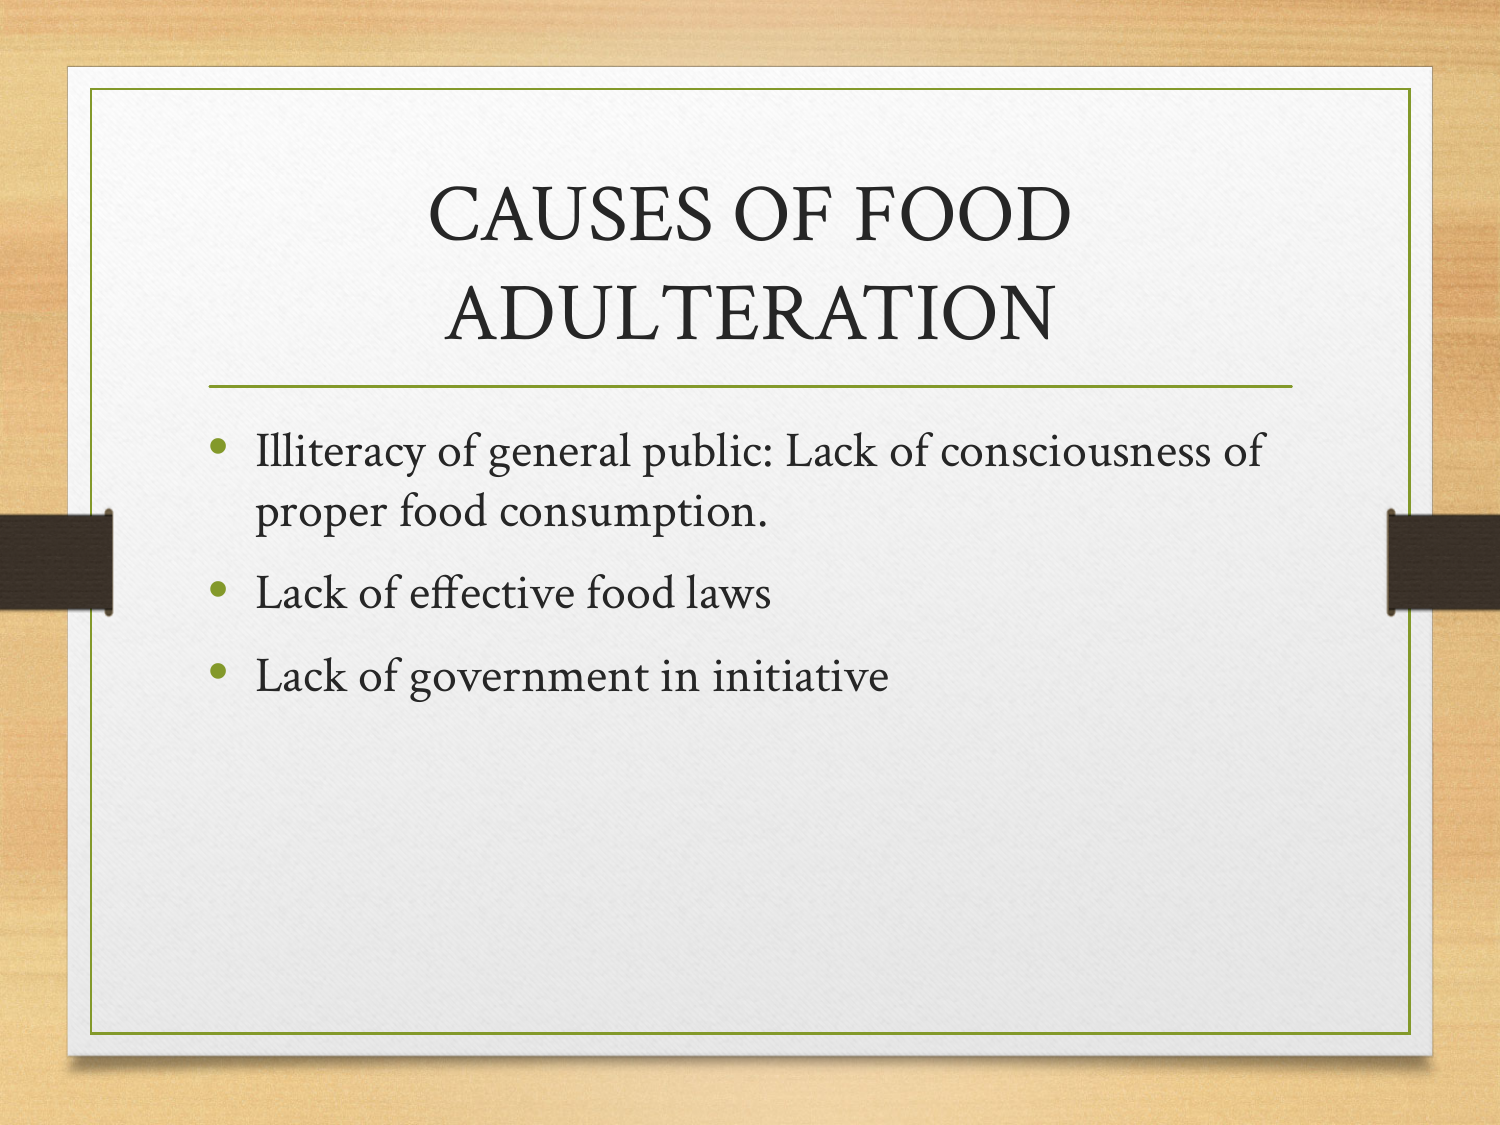

# CAUSES OF FOOD ADULTERATION
Illiteracy of general public: Lack of consciousness of proper food consumption.
Lack of effective food laws
Lack of government in initiative